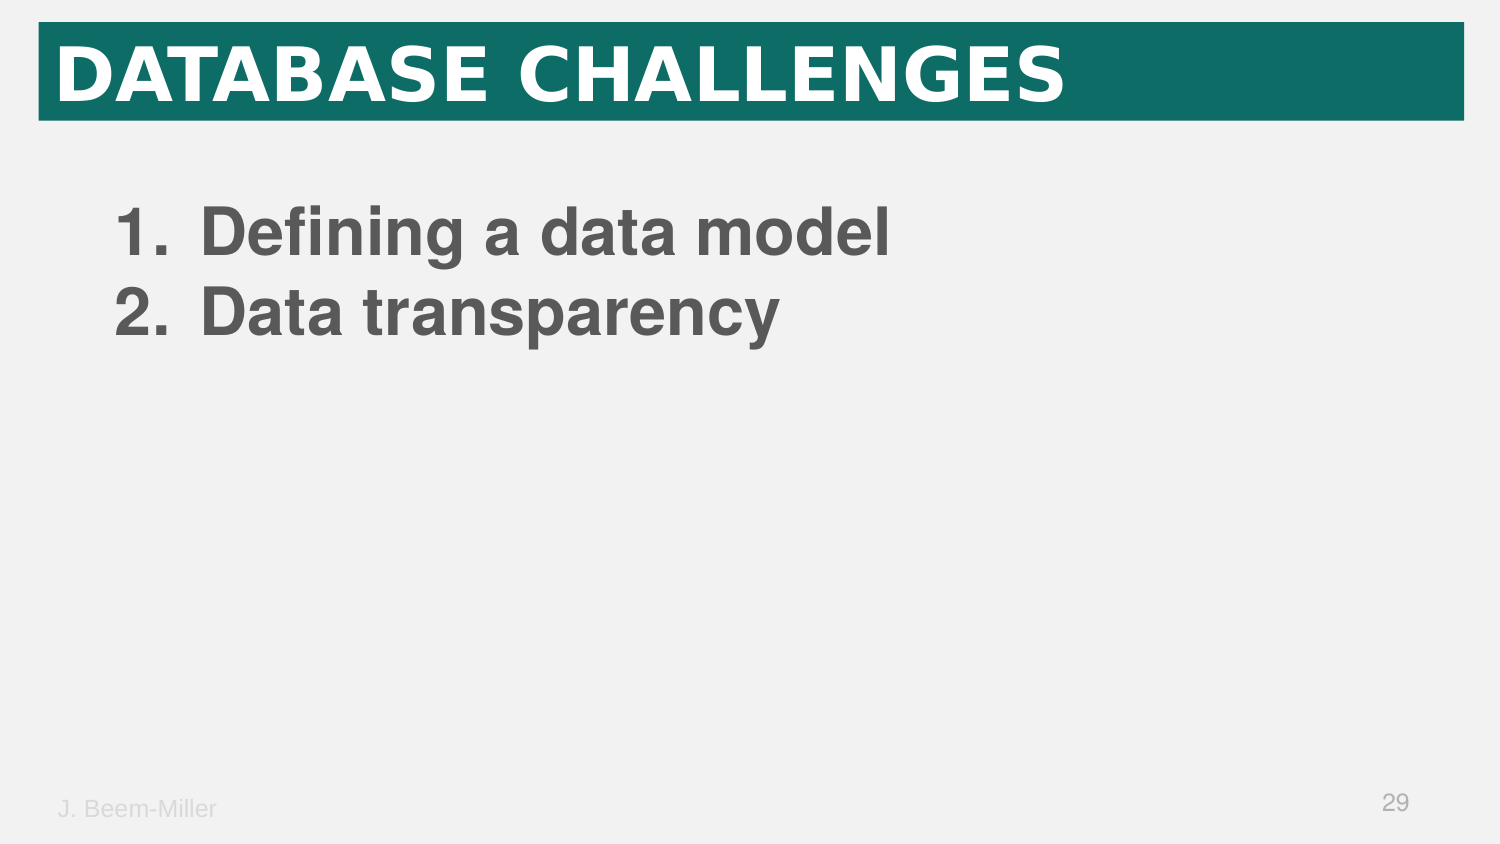

DATABASE CHALLENGES
Defining a data model
Data transparency
29
J. Beem-Miller